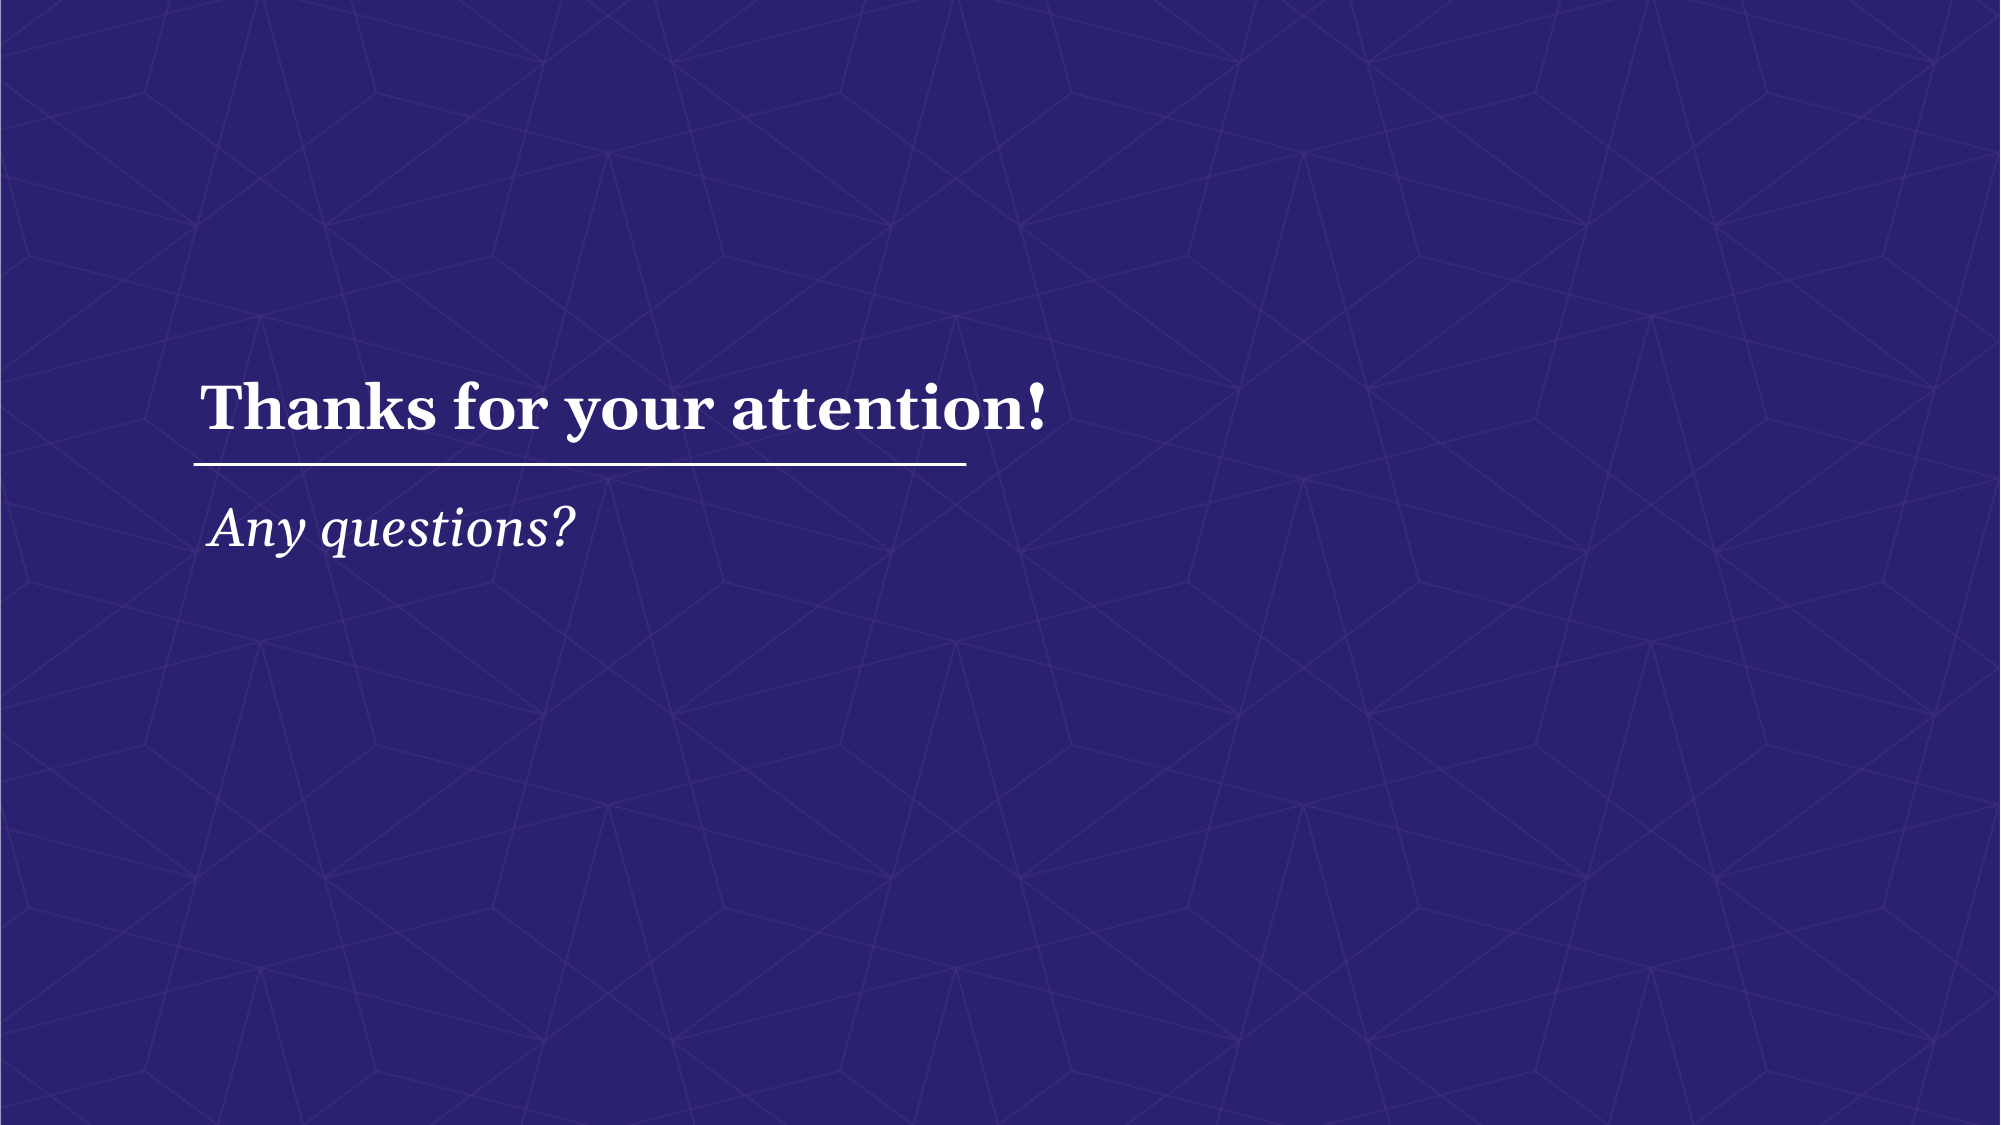

# Thanks for your attention!
Any questions?